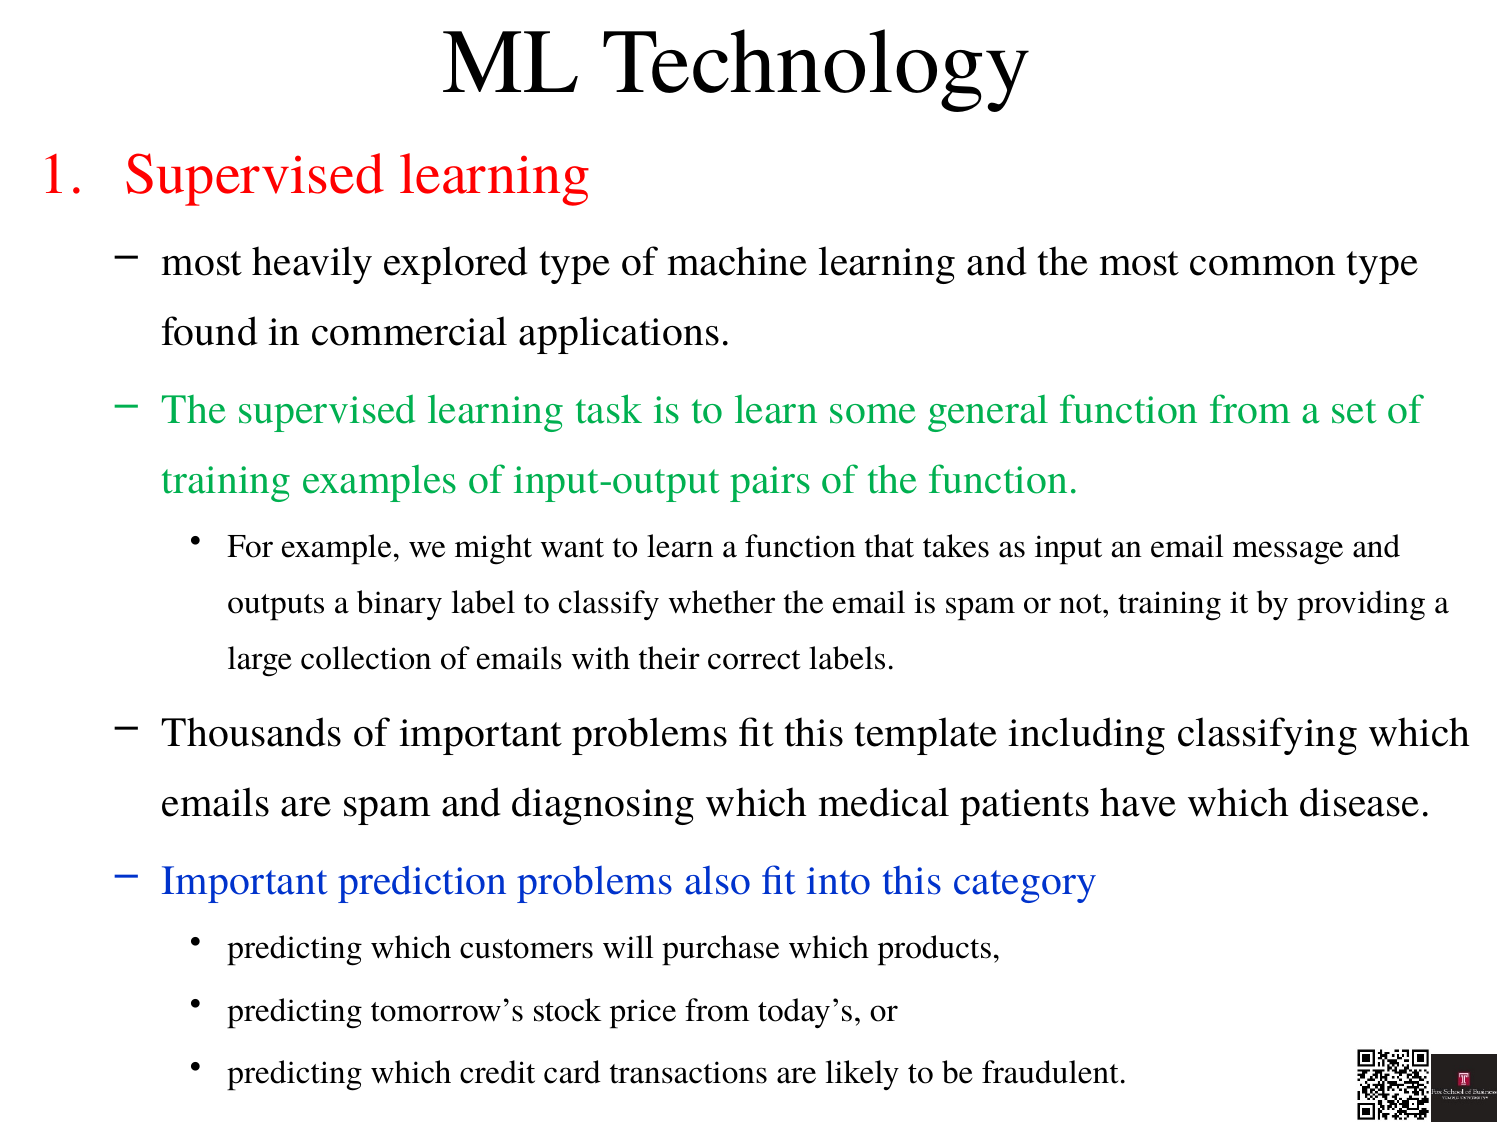

# ML Technology
Supervised learning
most heavily explored type of machine learning and the most common type found in commercial applications.
The supervised learning task is to learn some general function from a set of training examples of input-output pairs of the function.
For example, we might want to learn a function that takes as input an email message and outputs a binary label to classify whether the email is spam or not, training it by providing a large collection of emails with their correct labels.
Thousands of important problems fit this template including classifying which emails are spam and diagnosing which medical patients have which disease.
Important prediction problems also fit into this category
predicting which customers will purchase which products,
predicting tomorrow’s stock price from today’s, or
predicting which credit card transactions are likely to be fraudulent.